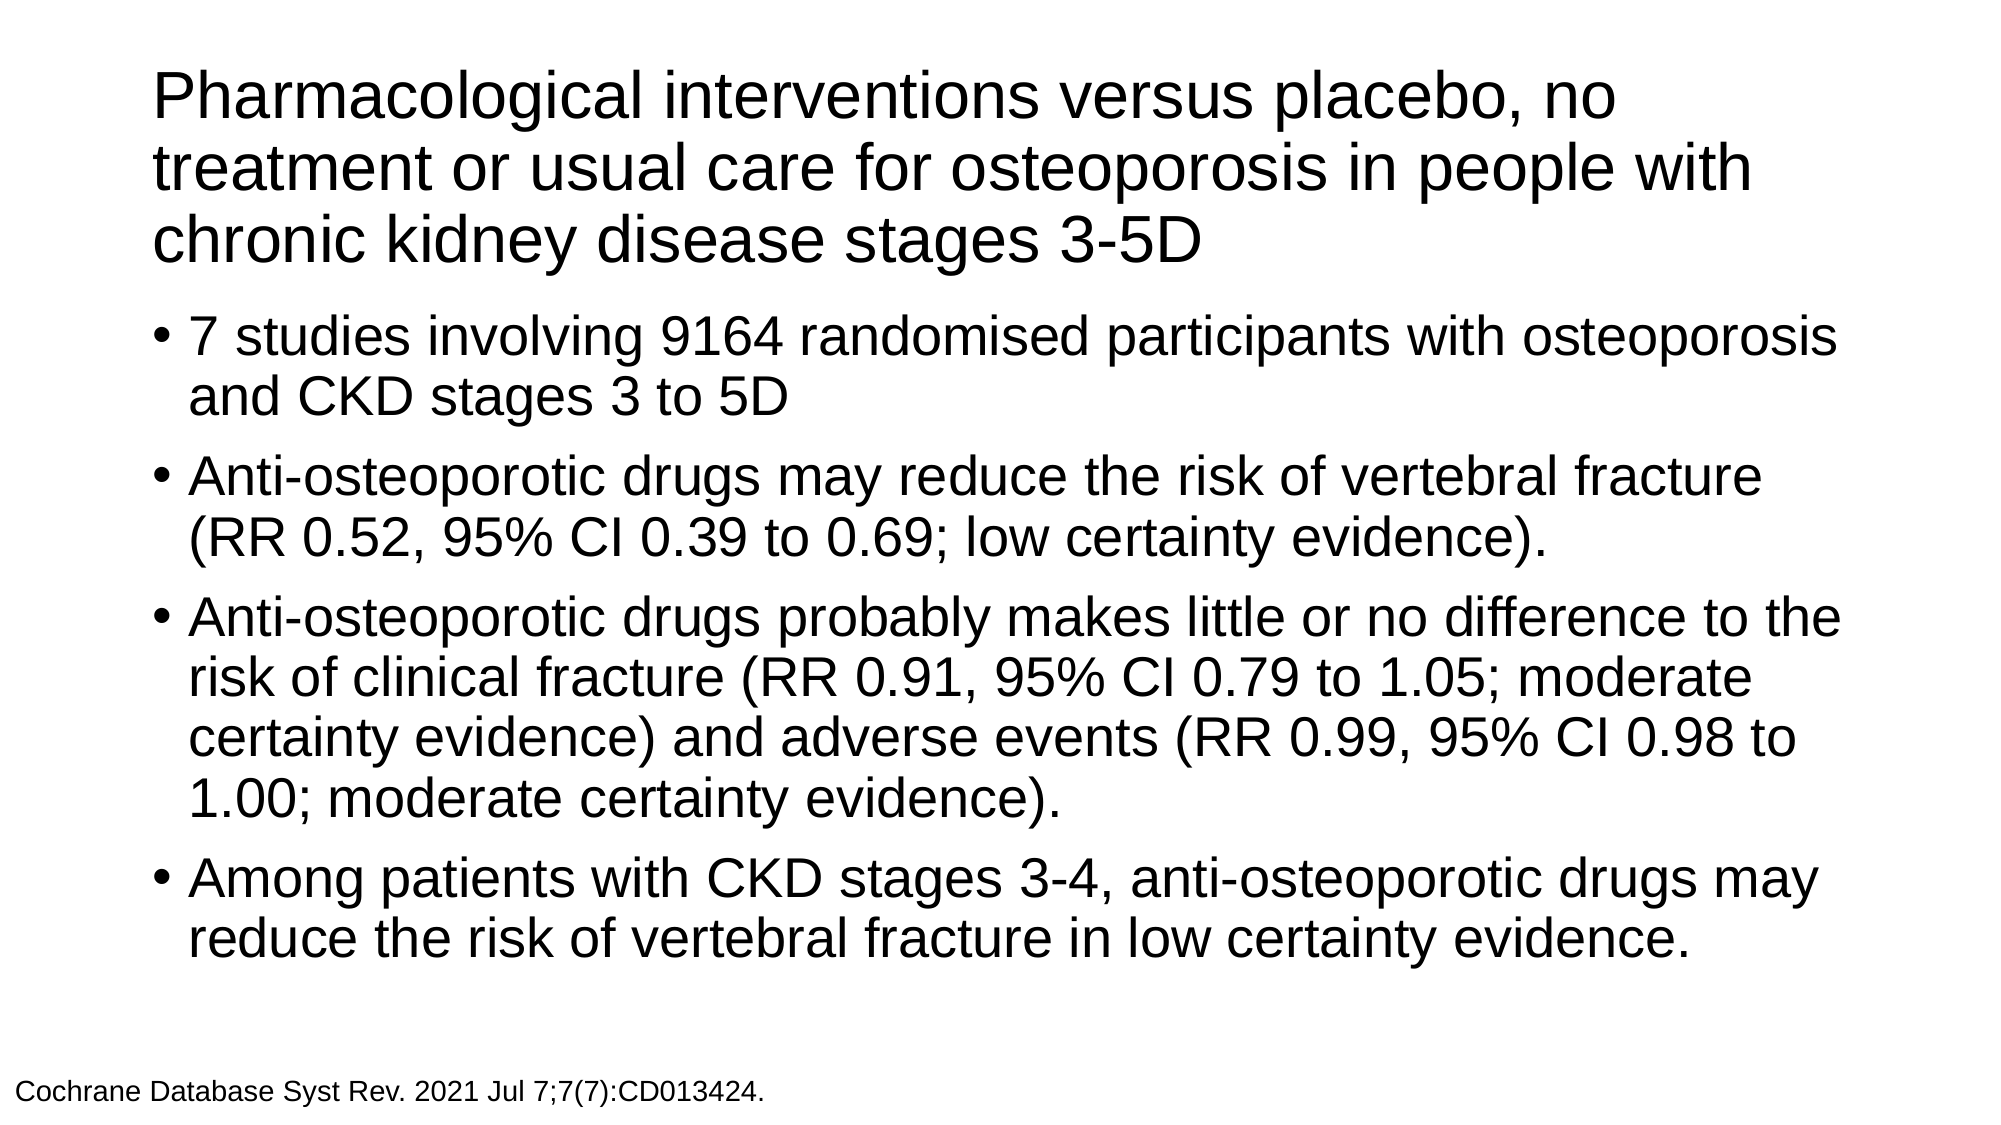

# Pharmacological interventions versus placebo, no treatment or usual care for osteoporosis in people with chronic kidney disease stages 3-5D
7 studies involving 9164 randomised participants with osteoporosis and CKD stages 3 to 5D
Anti-osteoporotic drugs may reduce the risk of vertebral fracture (RR 0.52, 95% CI 0.39 to 0.69; low certainty evidence).
Anti-osteoporotic drugs probably makes little or no difference to the risk of clinical fracture (RR 0.91, 95% CI 0.79 to 1.05; moderate certainty evidence) and adverse events (RR 0.99, 95% CI 0.98 to 1.00; moderate certainty evidence).
Among patients with CKD stages 3-4, anti-osteoporotic drugs may reduce the risk of vertebral fracture in low certainty evidence.
Cochrane Database Syst Rev. 2021 Jul 7;7(7):CD013424.